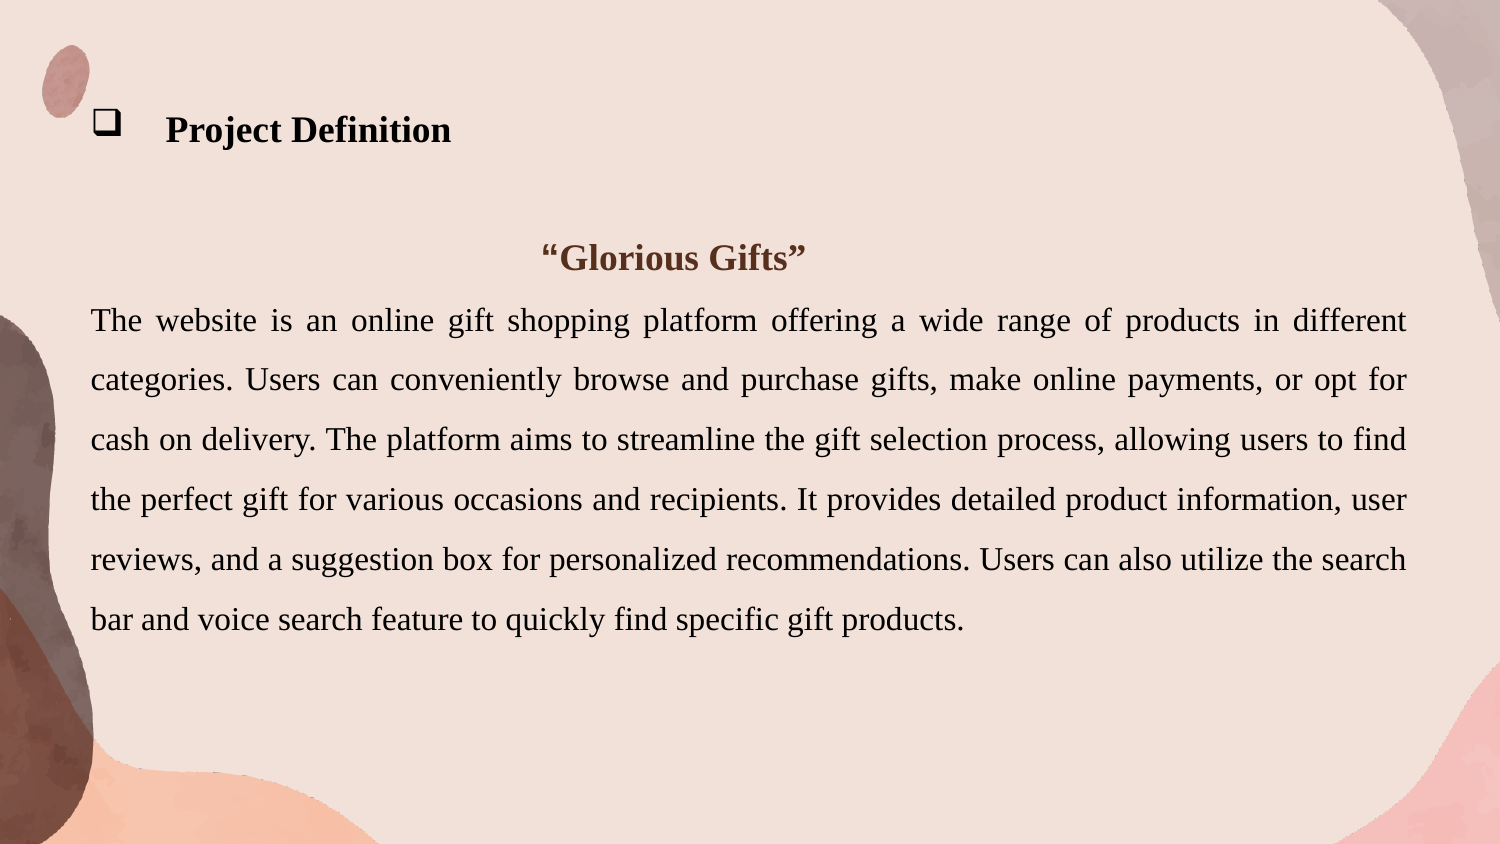

Project Definition

				“Glorious Gifts”
The website is an online gift shopping platform offering a wide range of products in different categories. Users can conveniently browse and purchase gifts, make online payments, or opt for cash on delivery. The platform aims to streamline the gift selection process, allowing users to find the perfect gift for various occasions and recipients. It provides detailed product information, user reviews, and a suggestion box for personalized recommendations. Users can also utilize the search bar and voice search feature to quickly find specific gift products.